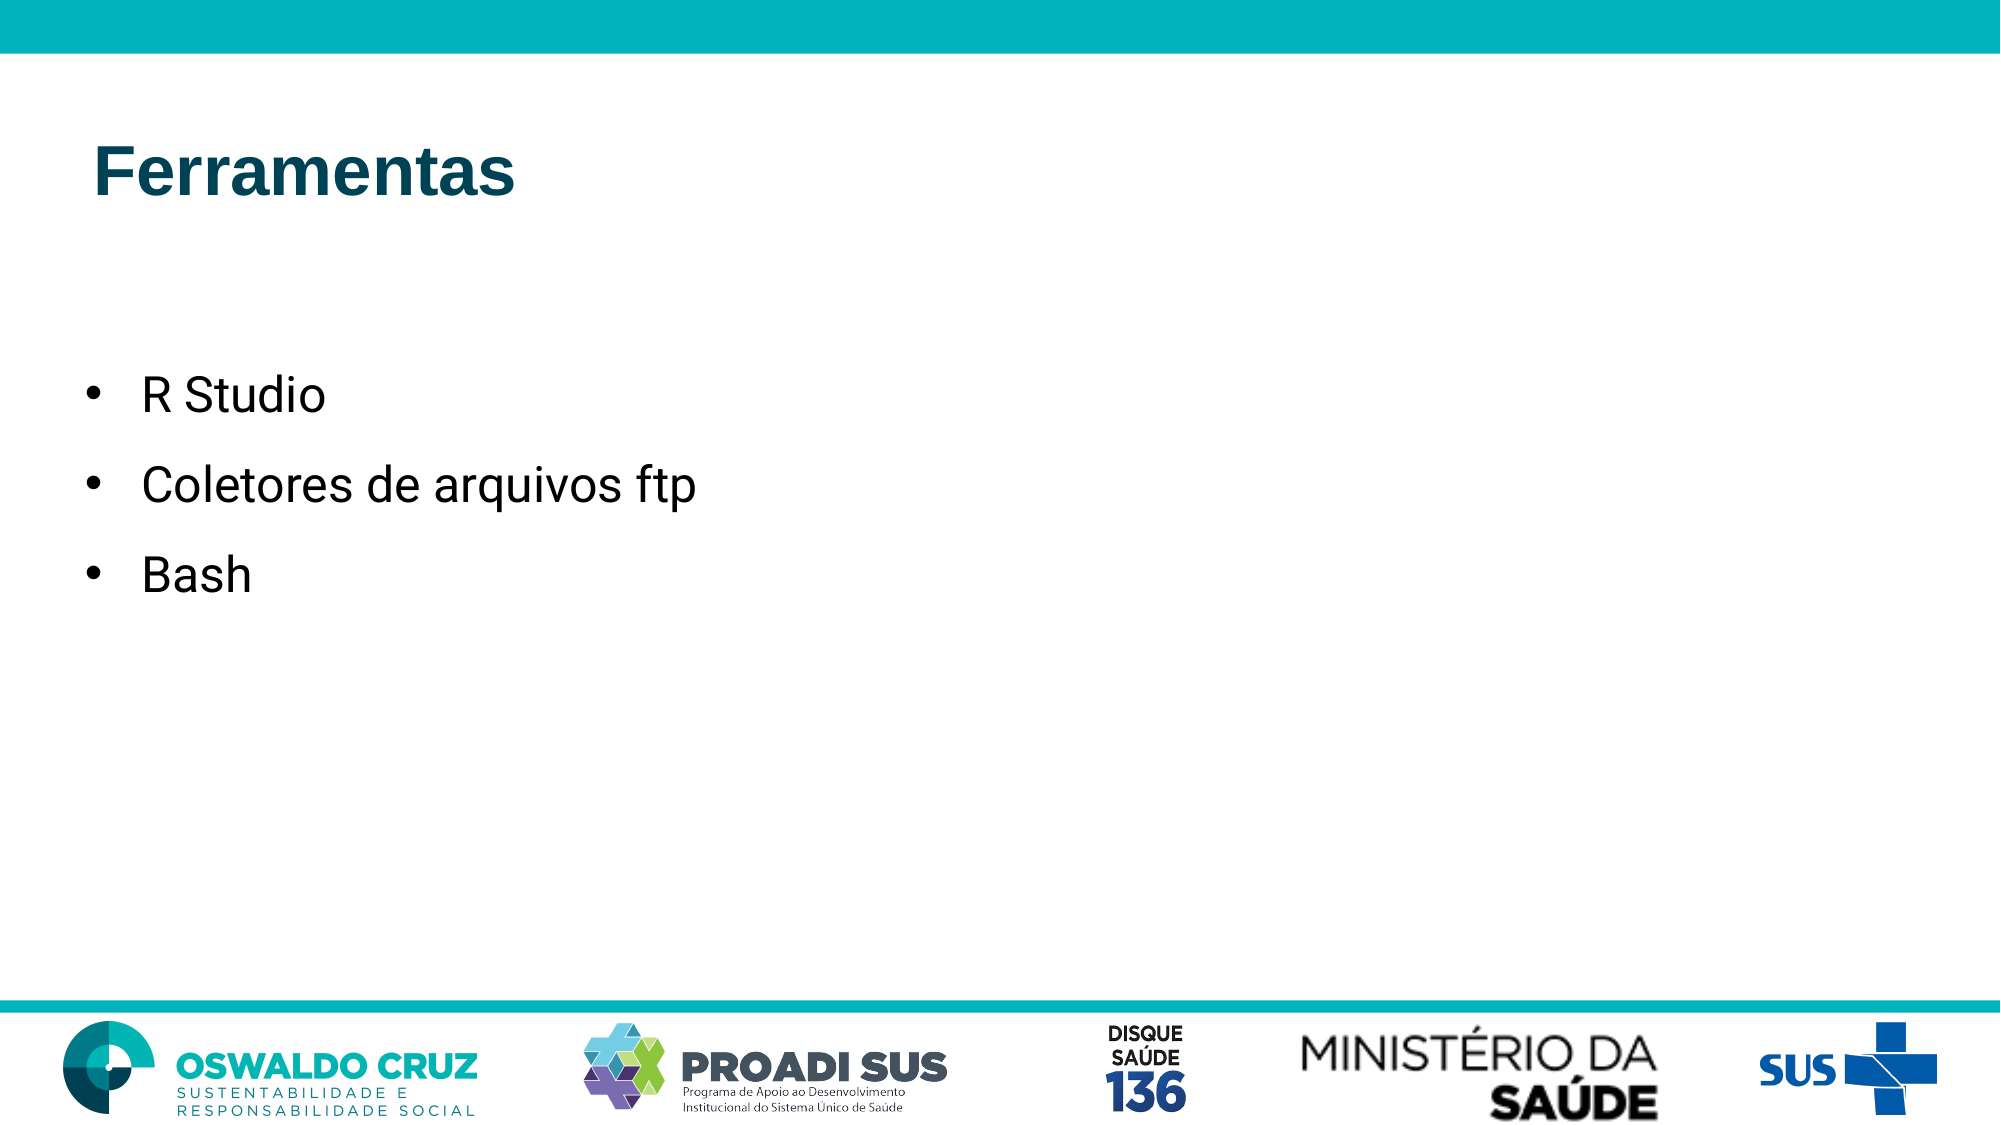

Ferramentas
R Studio
Coletores de arquivos ftp
Bash